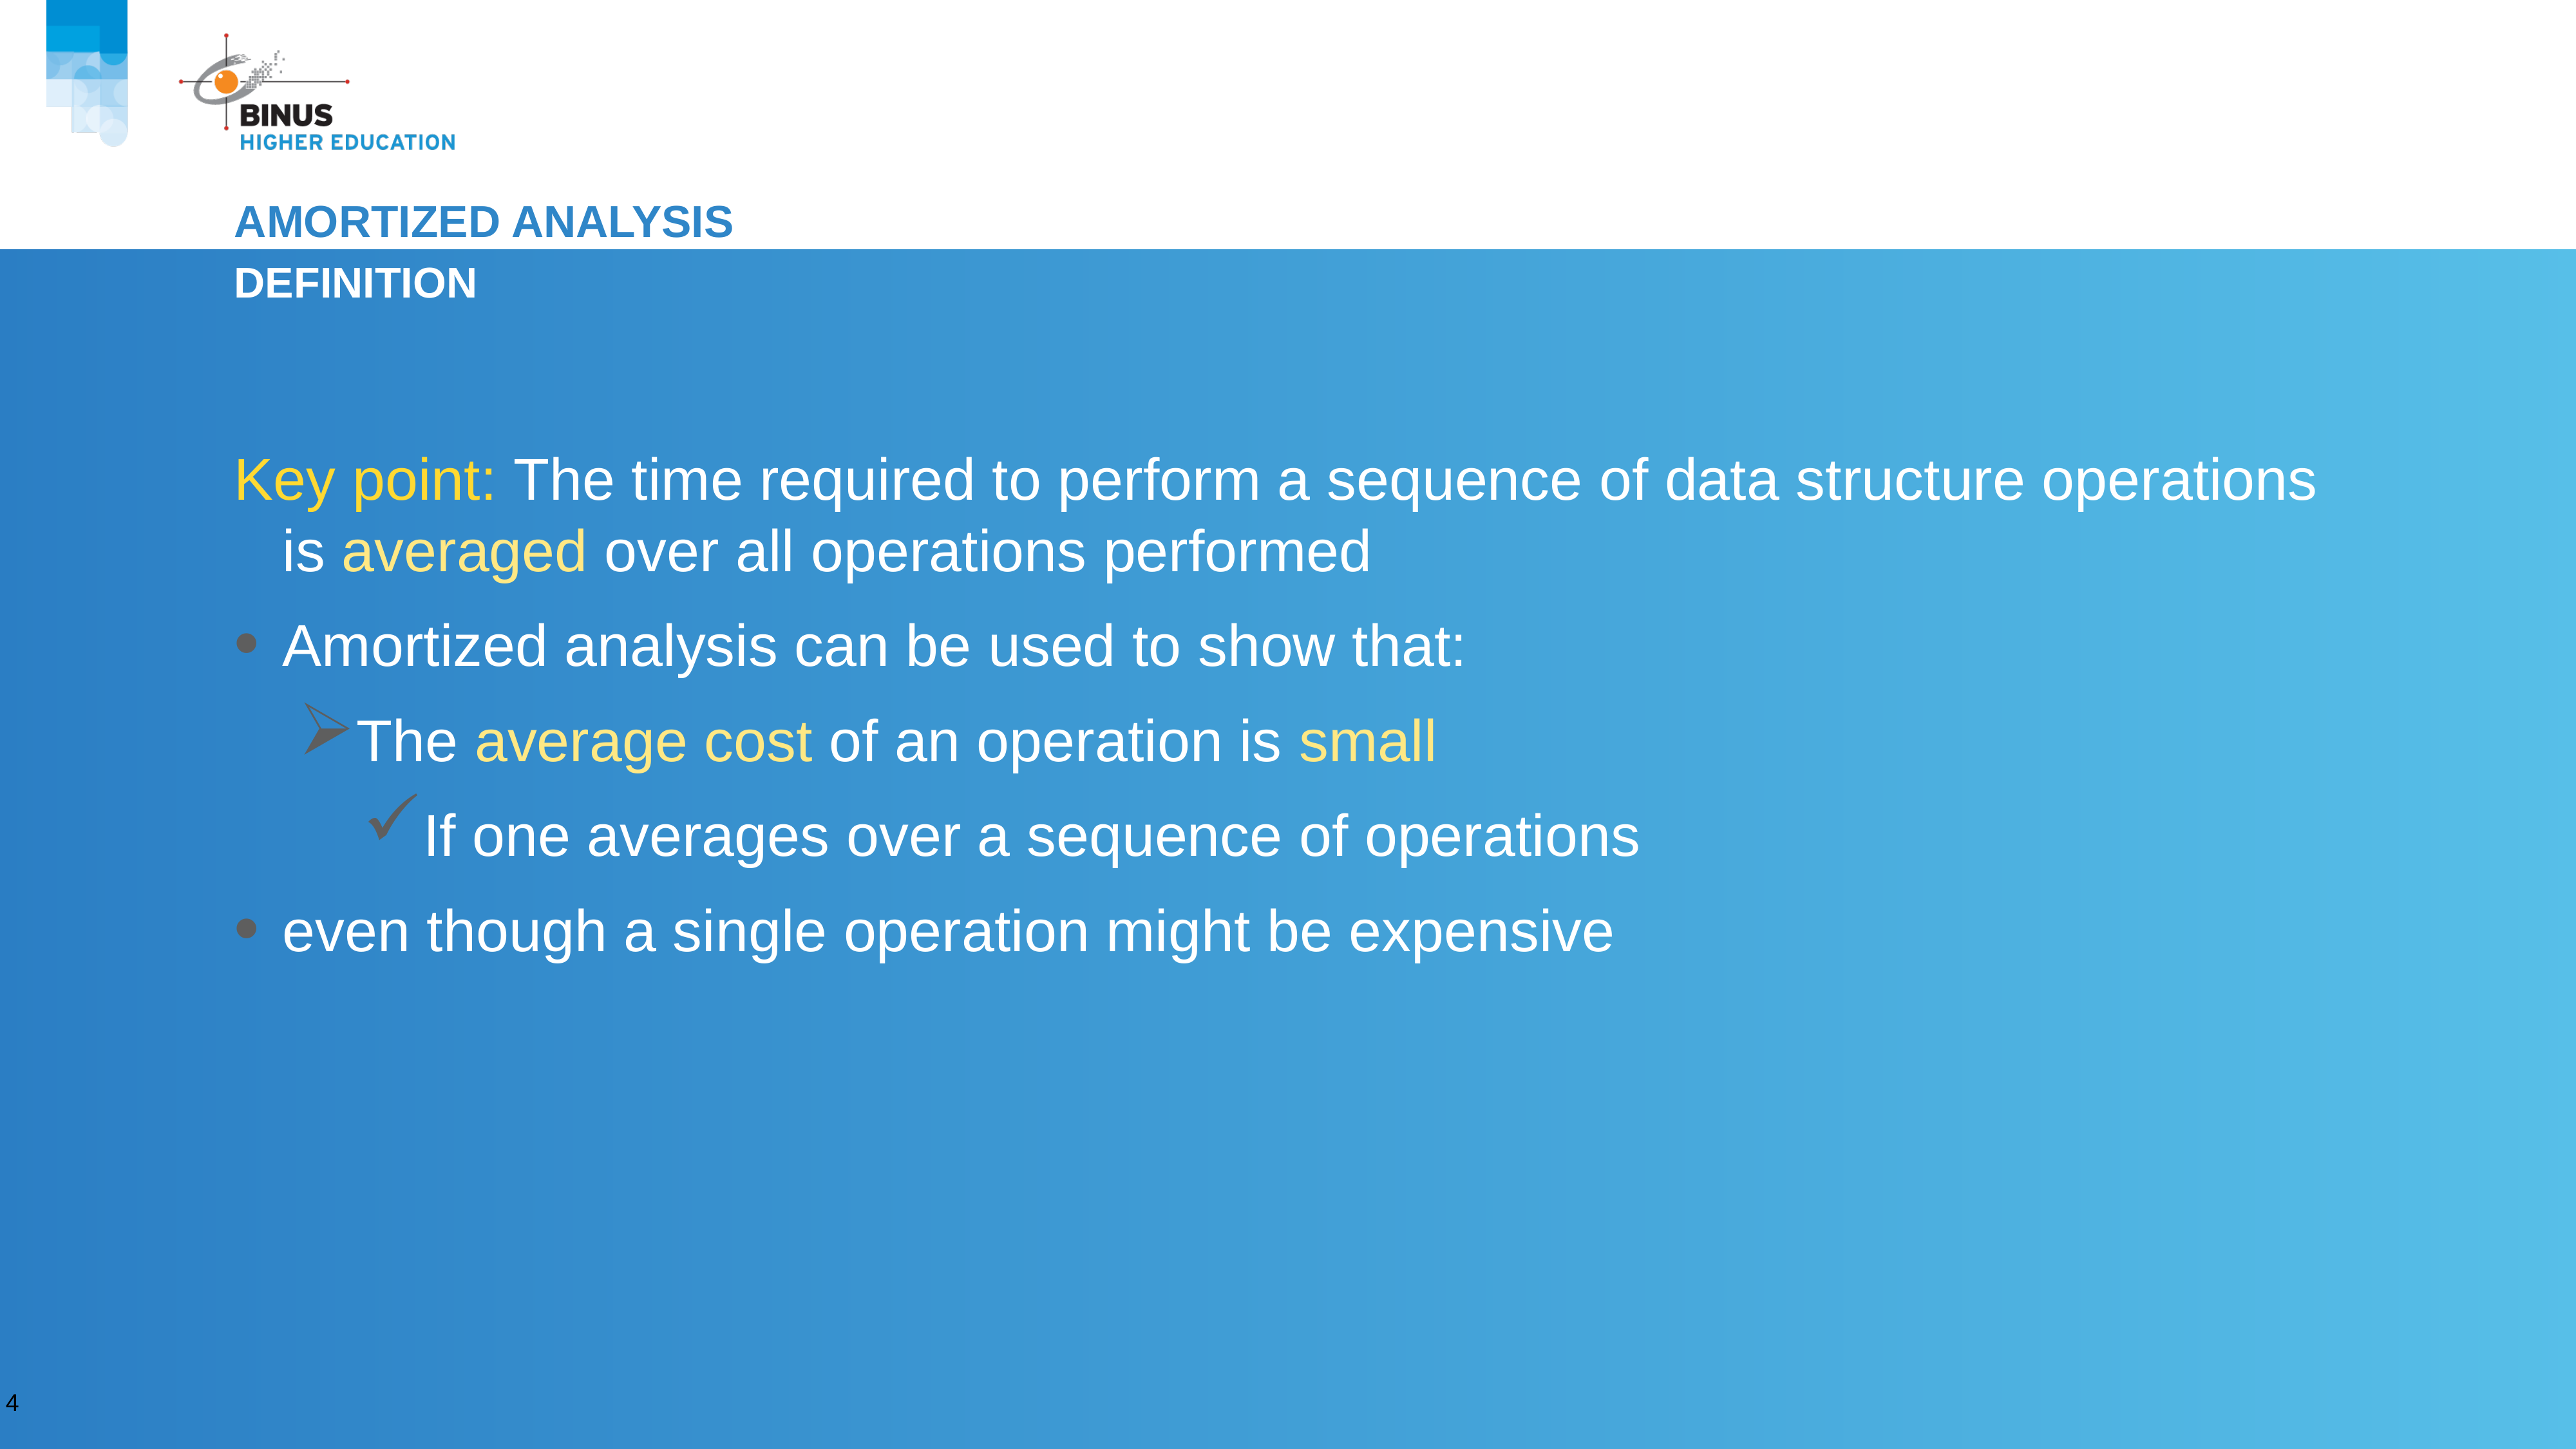

# Amortized Analysis
Definition
Key point: The time required to perform a sequence of data structure operations is averaged over all operations performed
Amortized analysis can be used to show that:
The average cost of an operation is small
If one averages over a sequence of operations
even though a single operation might be expensive

4